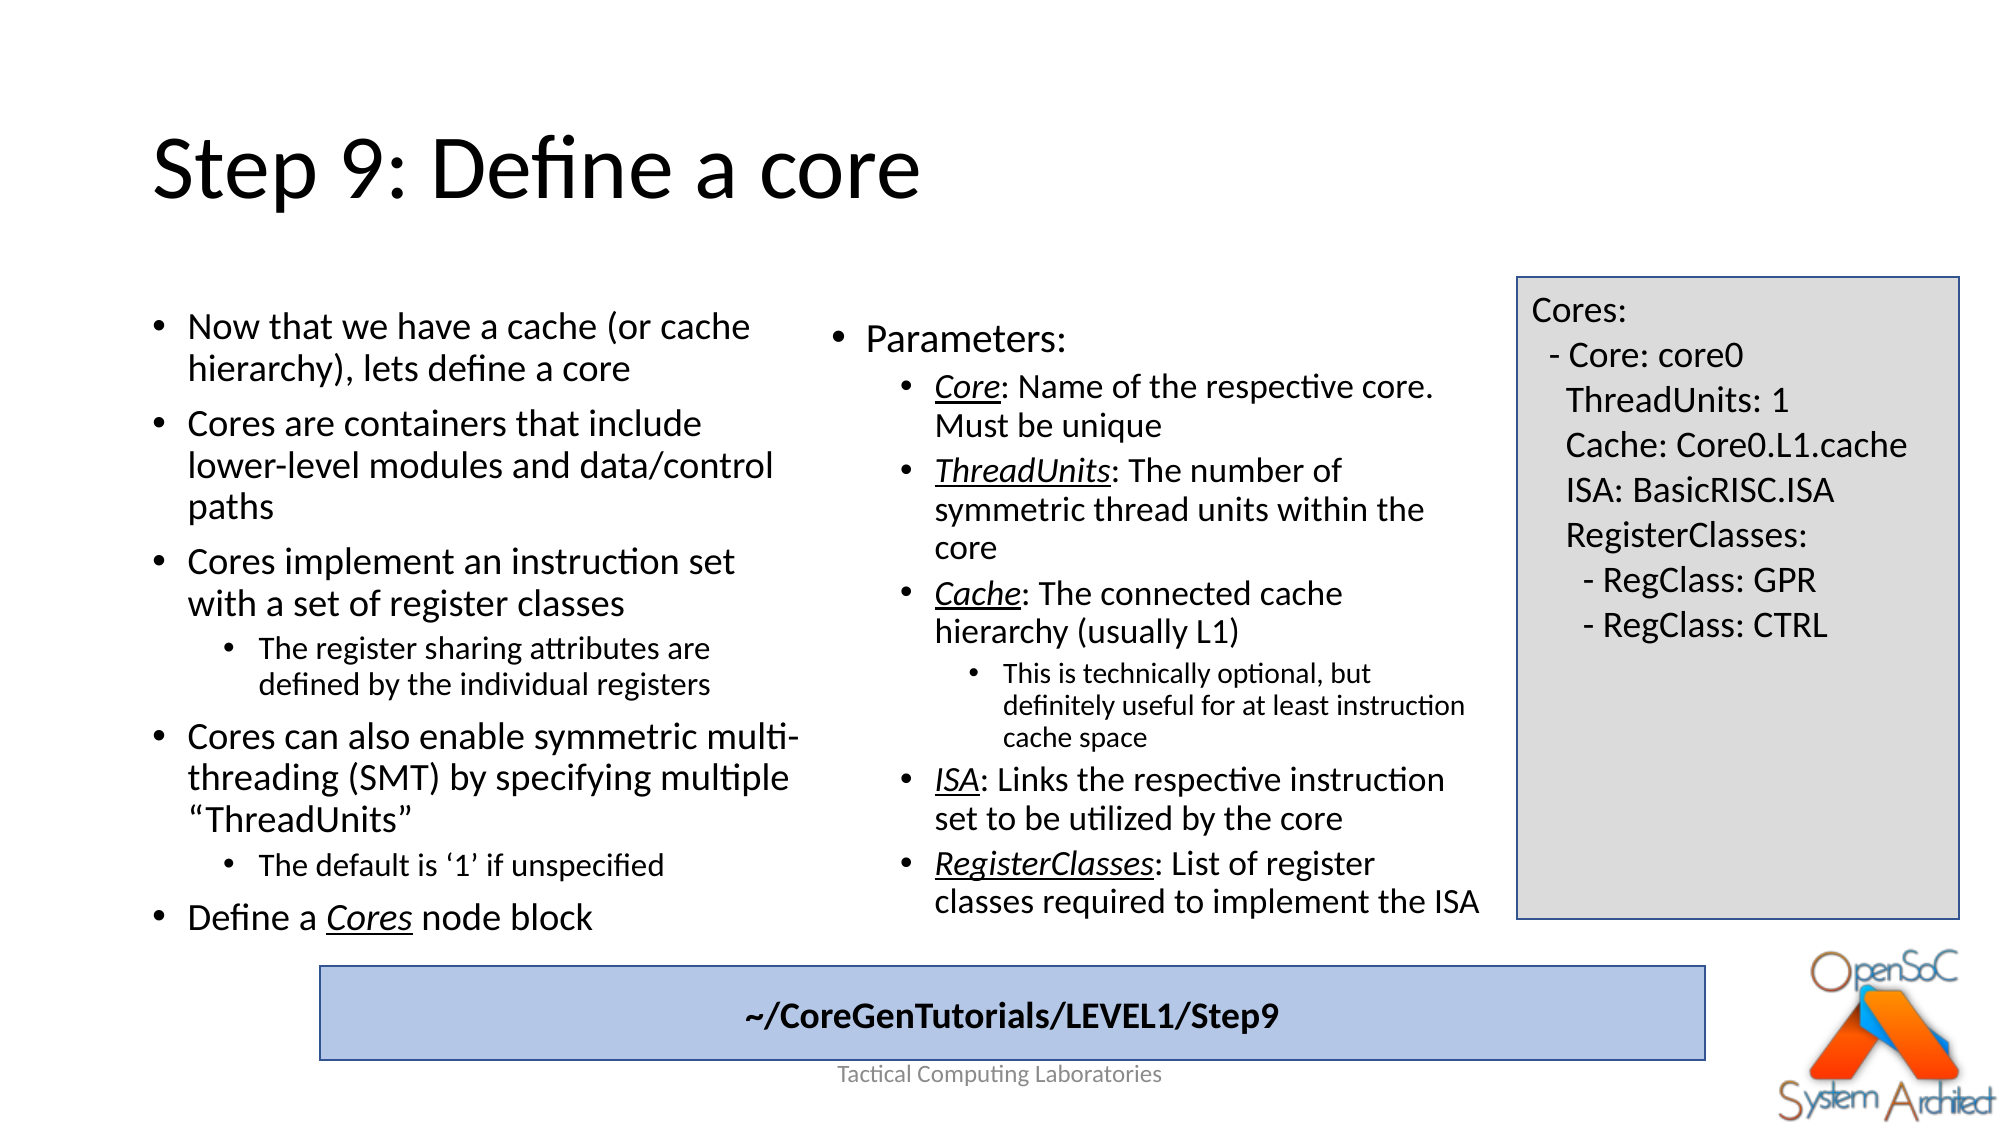

# Step 9: Define a core
Cores:
  - Core: core0
    ThreadUnits: 1
    Cache: Core0.L1.cache
    ISA: BasicRISC.ISA
    RegisterClasses:
      - RegClass: GPR
      - RegClass: CTRL

Now that we have a cache (or cache hierarchy), lets define a core
Cores are containers that include lower-level modules and data/control paths
Cores implement an instruction set with a set of register classes
The register sharing attributes are defined by the individual registers
Cores can also enable symmetric multi-threading (SMT) by specifying multiple “ThreadUnits”
The default is ‘1’ if unspecified
Define a Cores node block

Parameters:
Core: Name of the respective core.  Must be unique
ThreadUnits: The number of symmetric thread units within the core
Cache: The connected cache hierarchy (usually L1)
This is technically optional, but definitely useful for at least instruction cache space
ISA: Links the respective instruction set to be utilized by the core
RegisterClasses: List of register classes required to implement the ISA

~/CoreGenTutorials/LEVEL1/Step9
Tactical Computing Laboratories